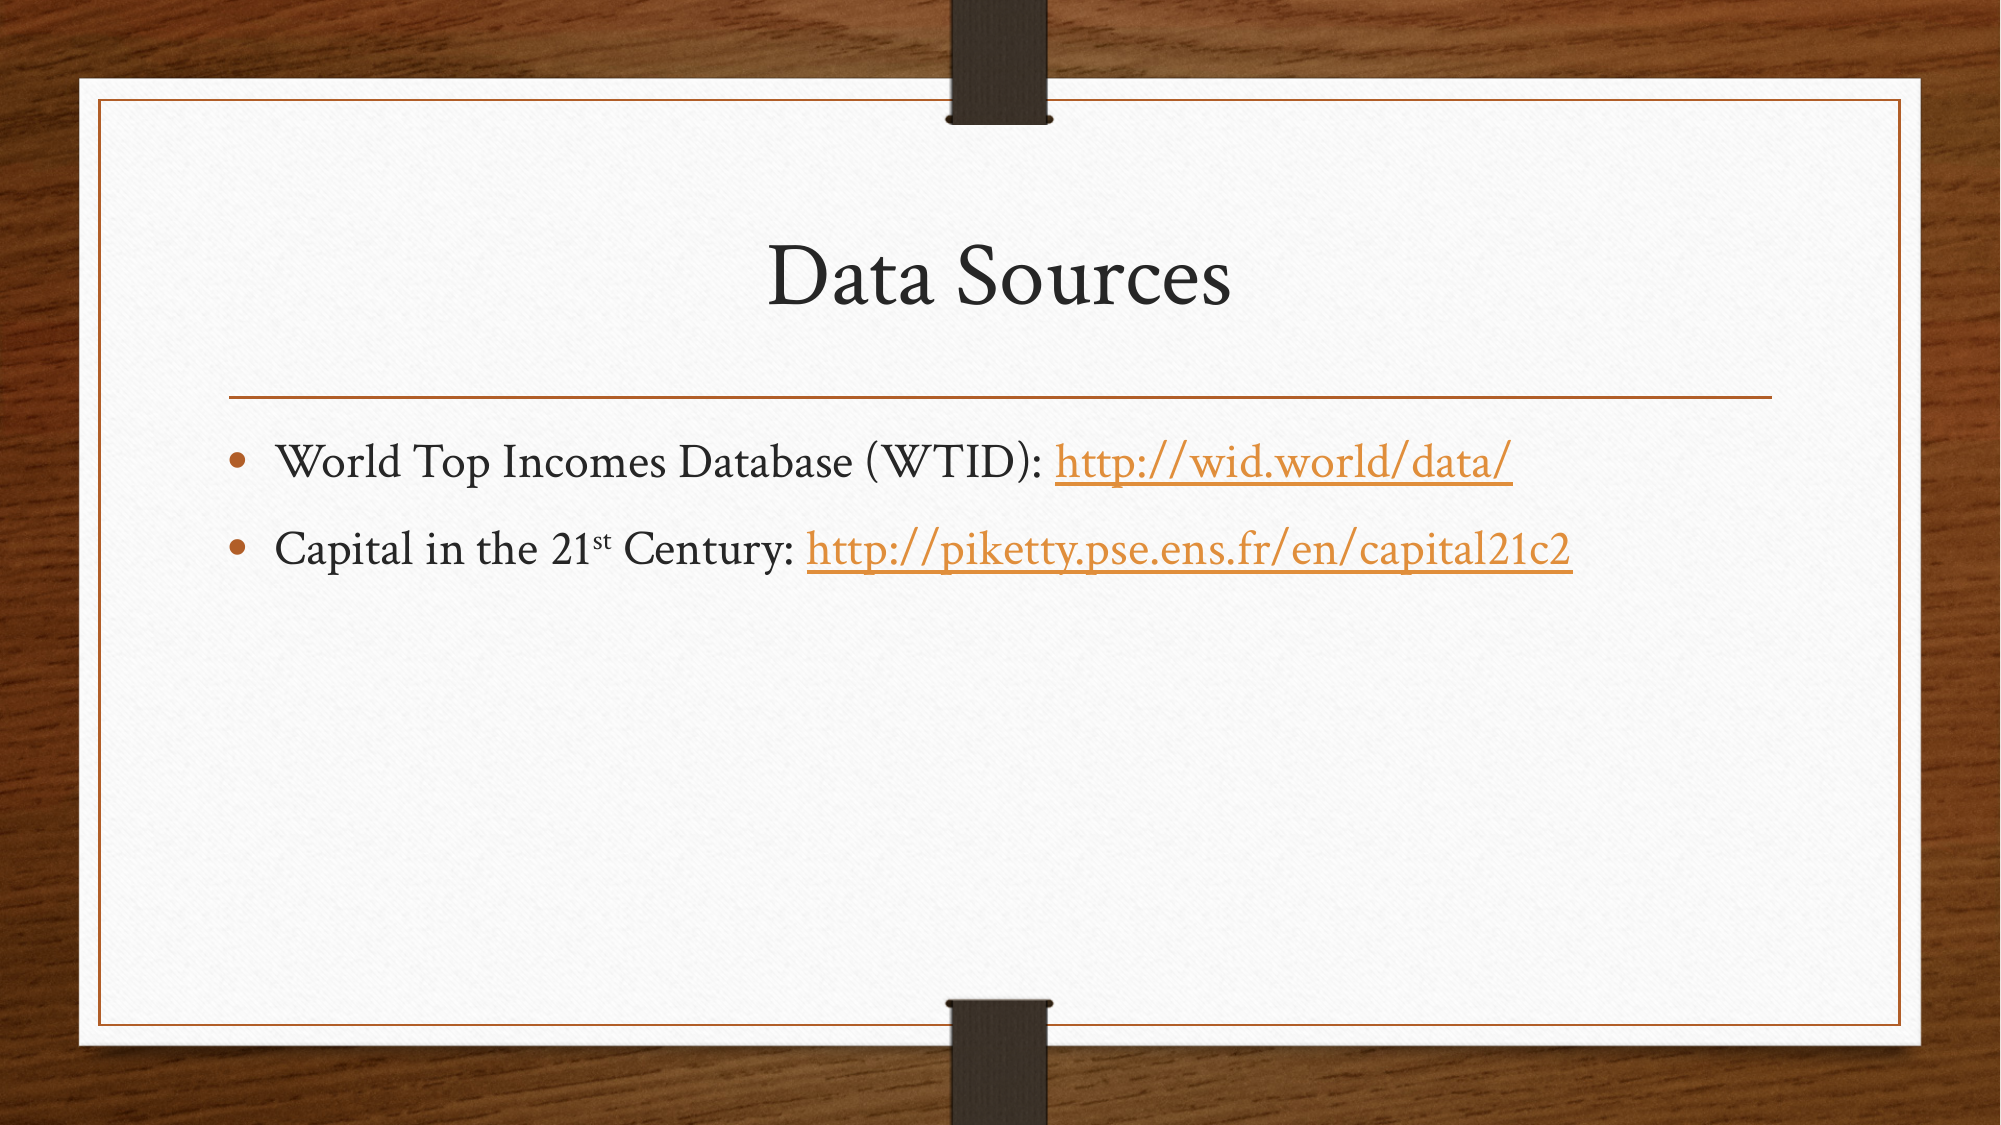

# Data Sources
World Top Incomes Database (WTID): http://wid.world/data/
Capital in the 21st Century: http://piketty.pse.ens.fr/en/capital21c2